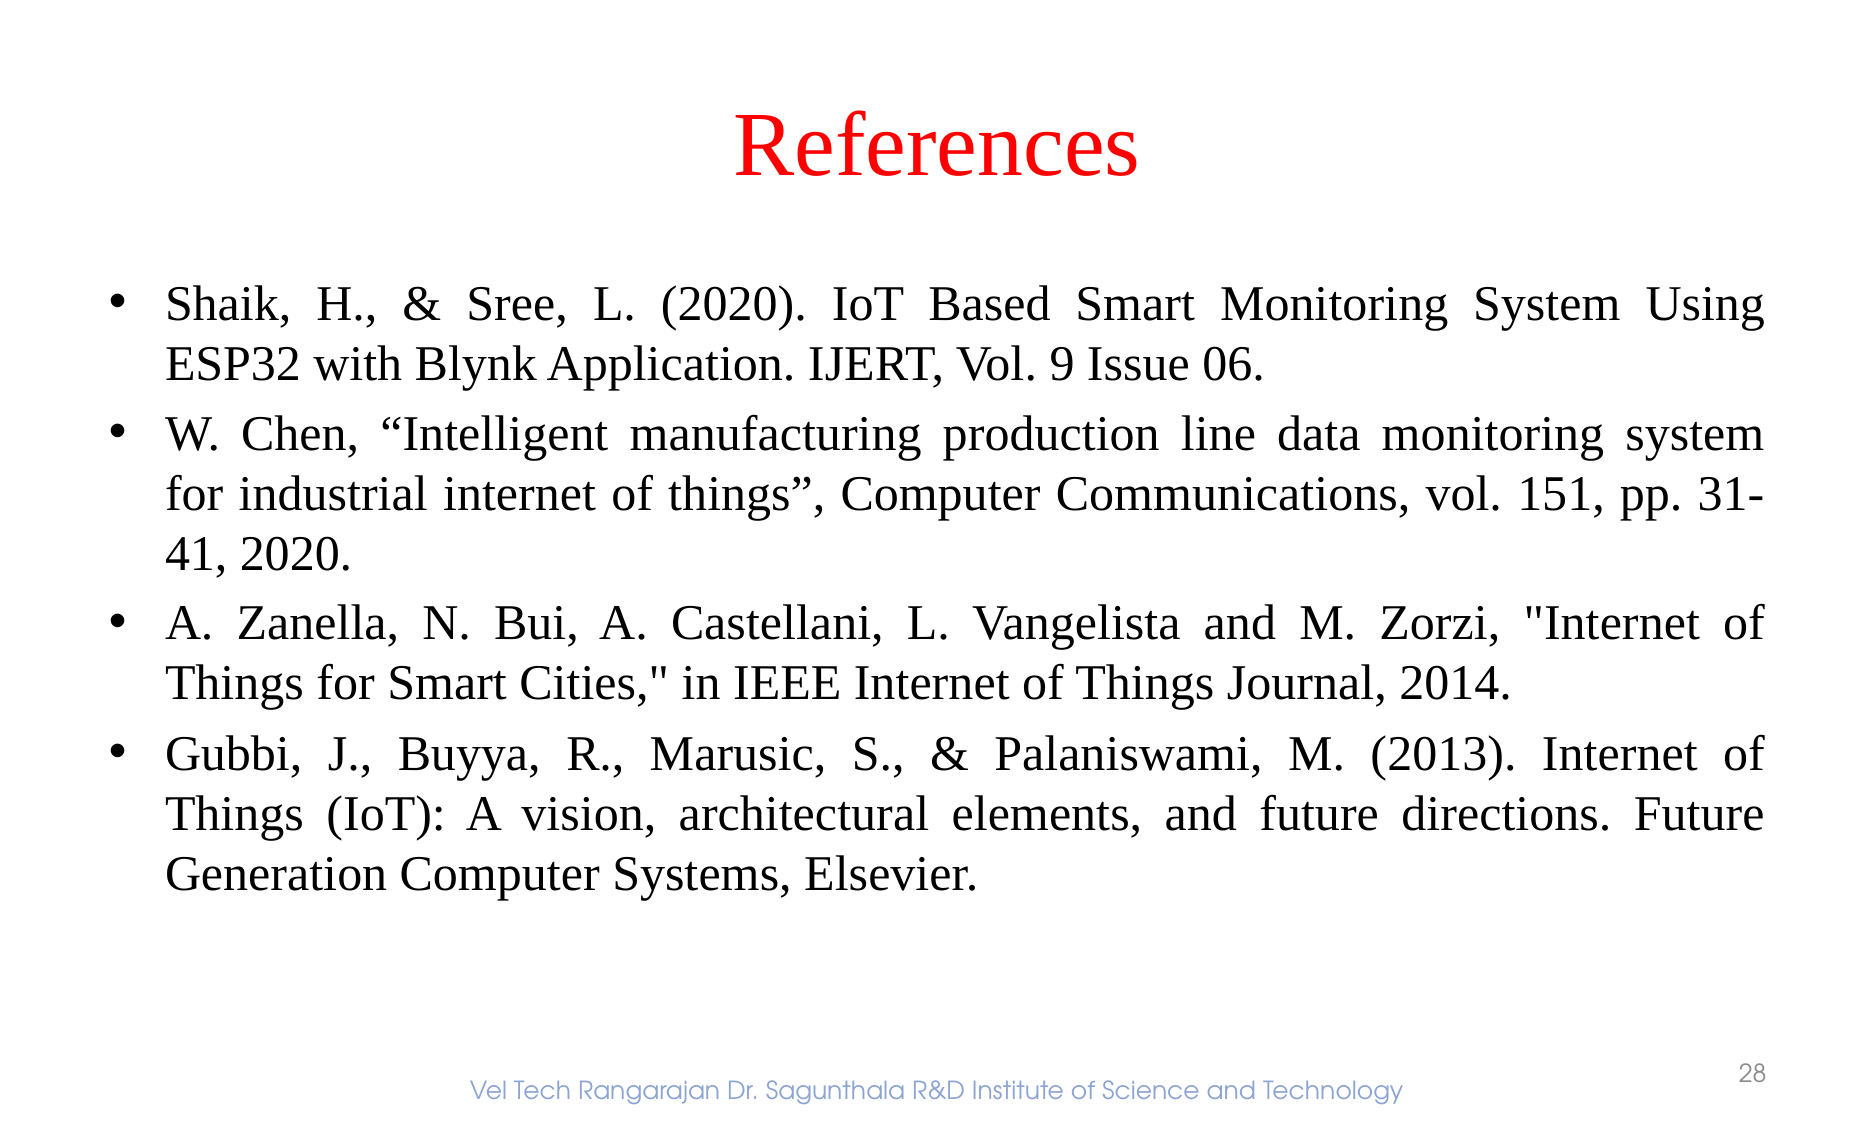

# References
Shaik, H., & Sree, L. (2020). IoT Based Smart Monitoring System Using ESP32 with Blynk Application. IJERT, Vol. 9 Issue 06.
W. Chen, “Intelligent manufacturing production line data monitoring system for industrial internet of things”, Computer Communications, vol. 151, pp. 31-41, 2020.
A. Zanella, N. Bui, A. Castellani, L. Vangelista and M. Zorzi, "Internet of Things for Smart Cities," in IEEE Internet of Things Journal, 2014.
Gubbi, J., Buyya, R., Marusic, S., & Palaniswami, M. (2013). Internet of Things (IoT): A vision, architectural elements, and future directions. Future Generation Computer Systems, Elsevier.
28
Vel Tech Rangarajan Dr. Sagunthala R&D Institute of Science and Technology